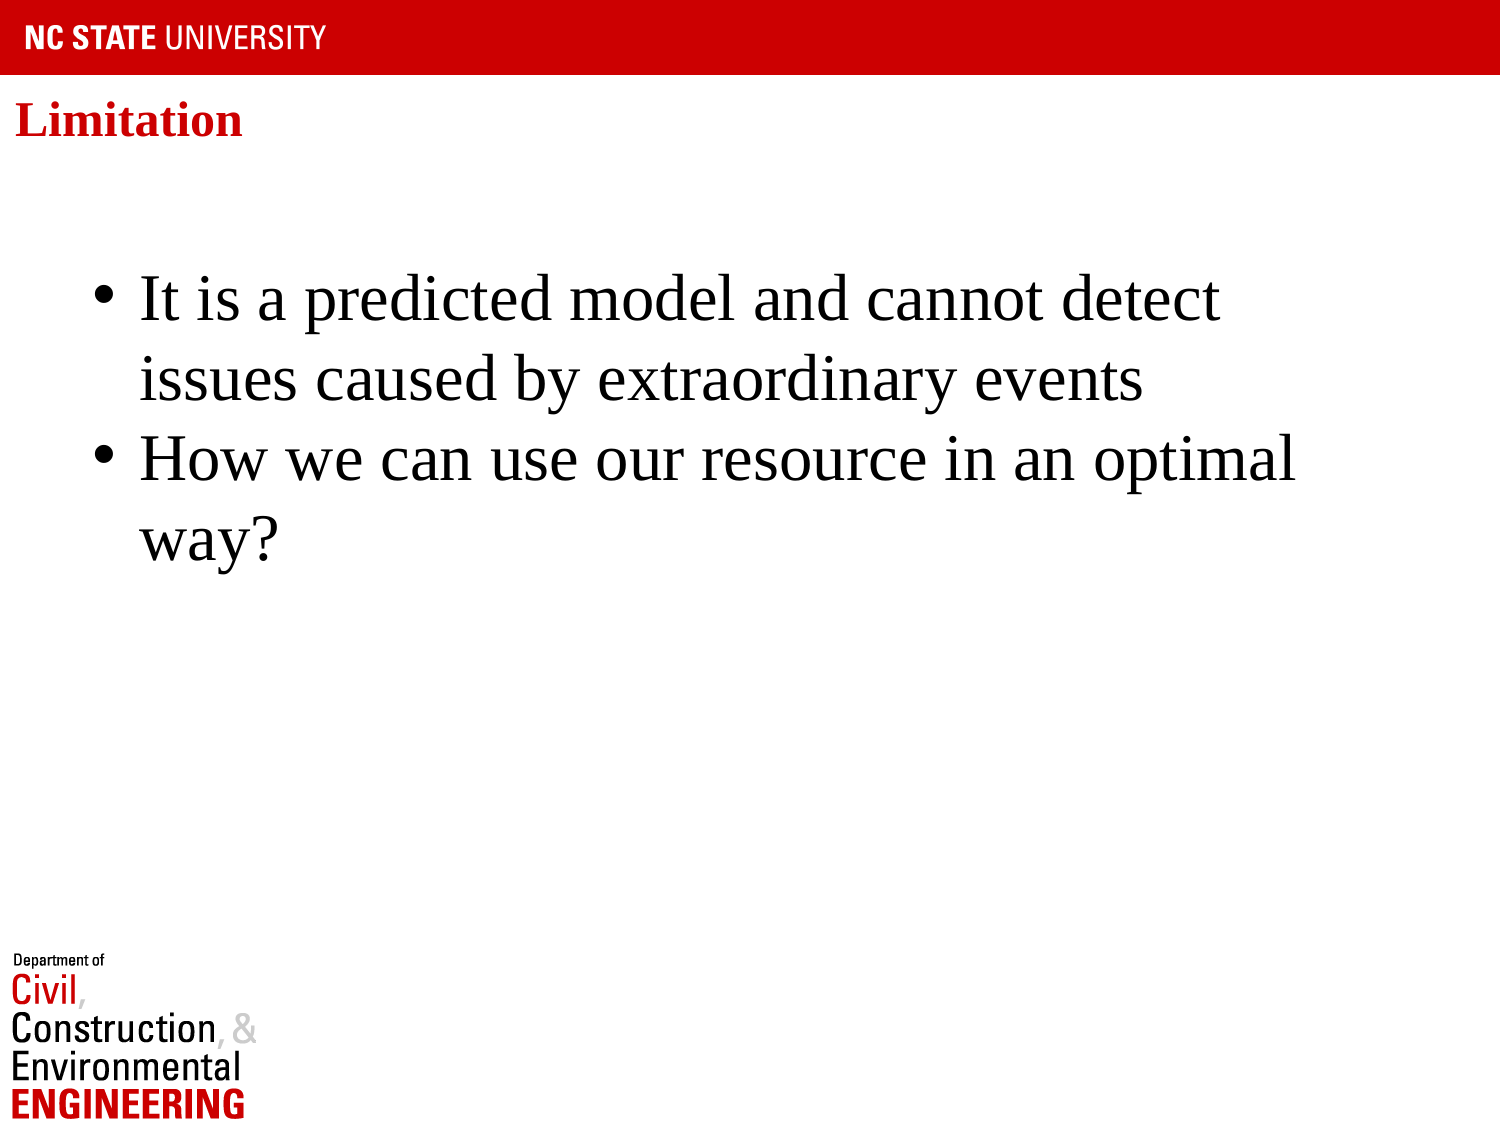

# Limitation
It is a predicted model and cannot detect issues caused by extraordinary events
How we can use our resource in an optimal way?